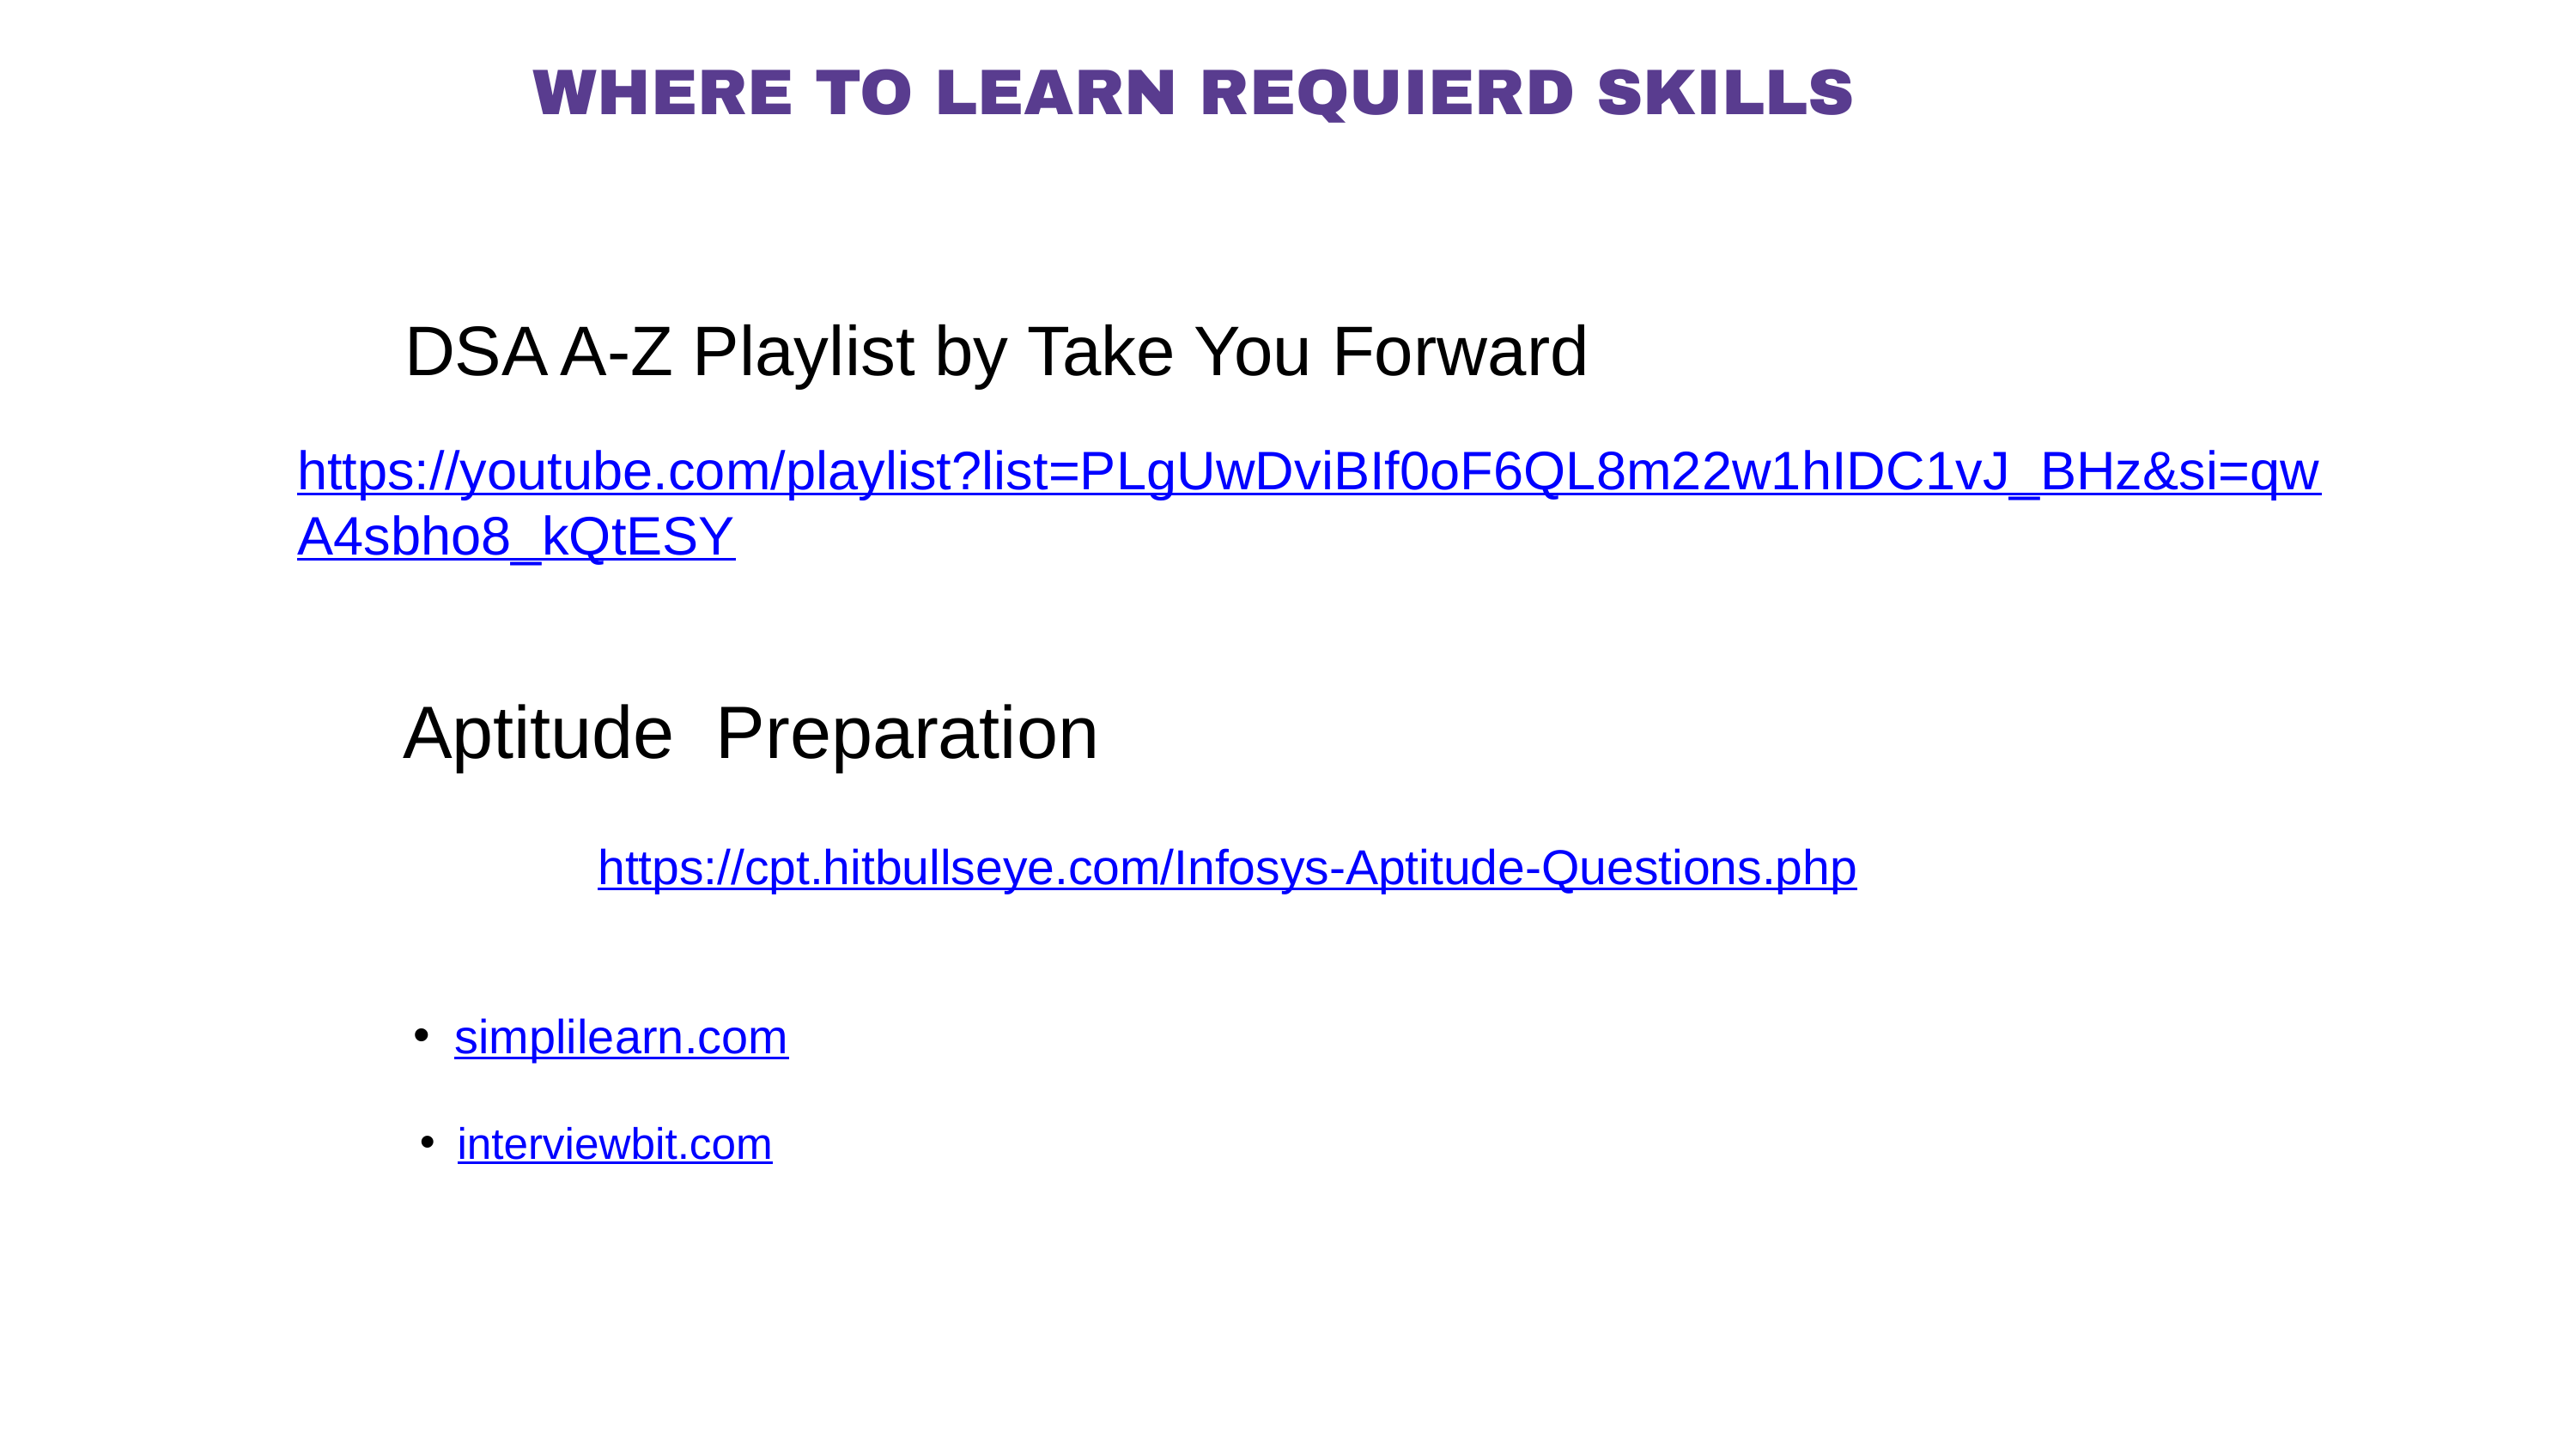

WHERE TO LEARN REQUIERD SKILLS

DSA A-Z Playlist by Take You Forward
https://youtube.com/playlist?list=PLgUwDviBIf0oF6QL8m22w1hIDC1vJ_BHz&si=qwA4sbho8_kQtESY
Aptitude  Preparation
https://cpt.hitbullseye.com/Infosys-Aptitude-Questions.php
simplilearn.com
interviewbit.com